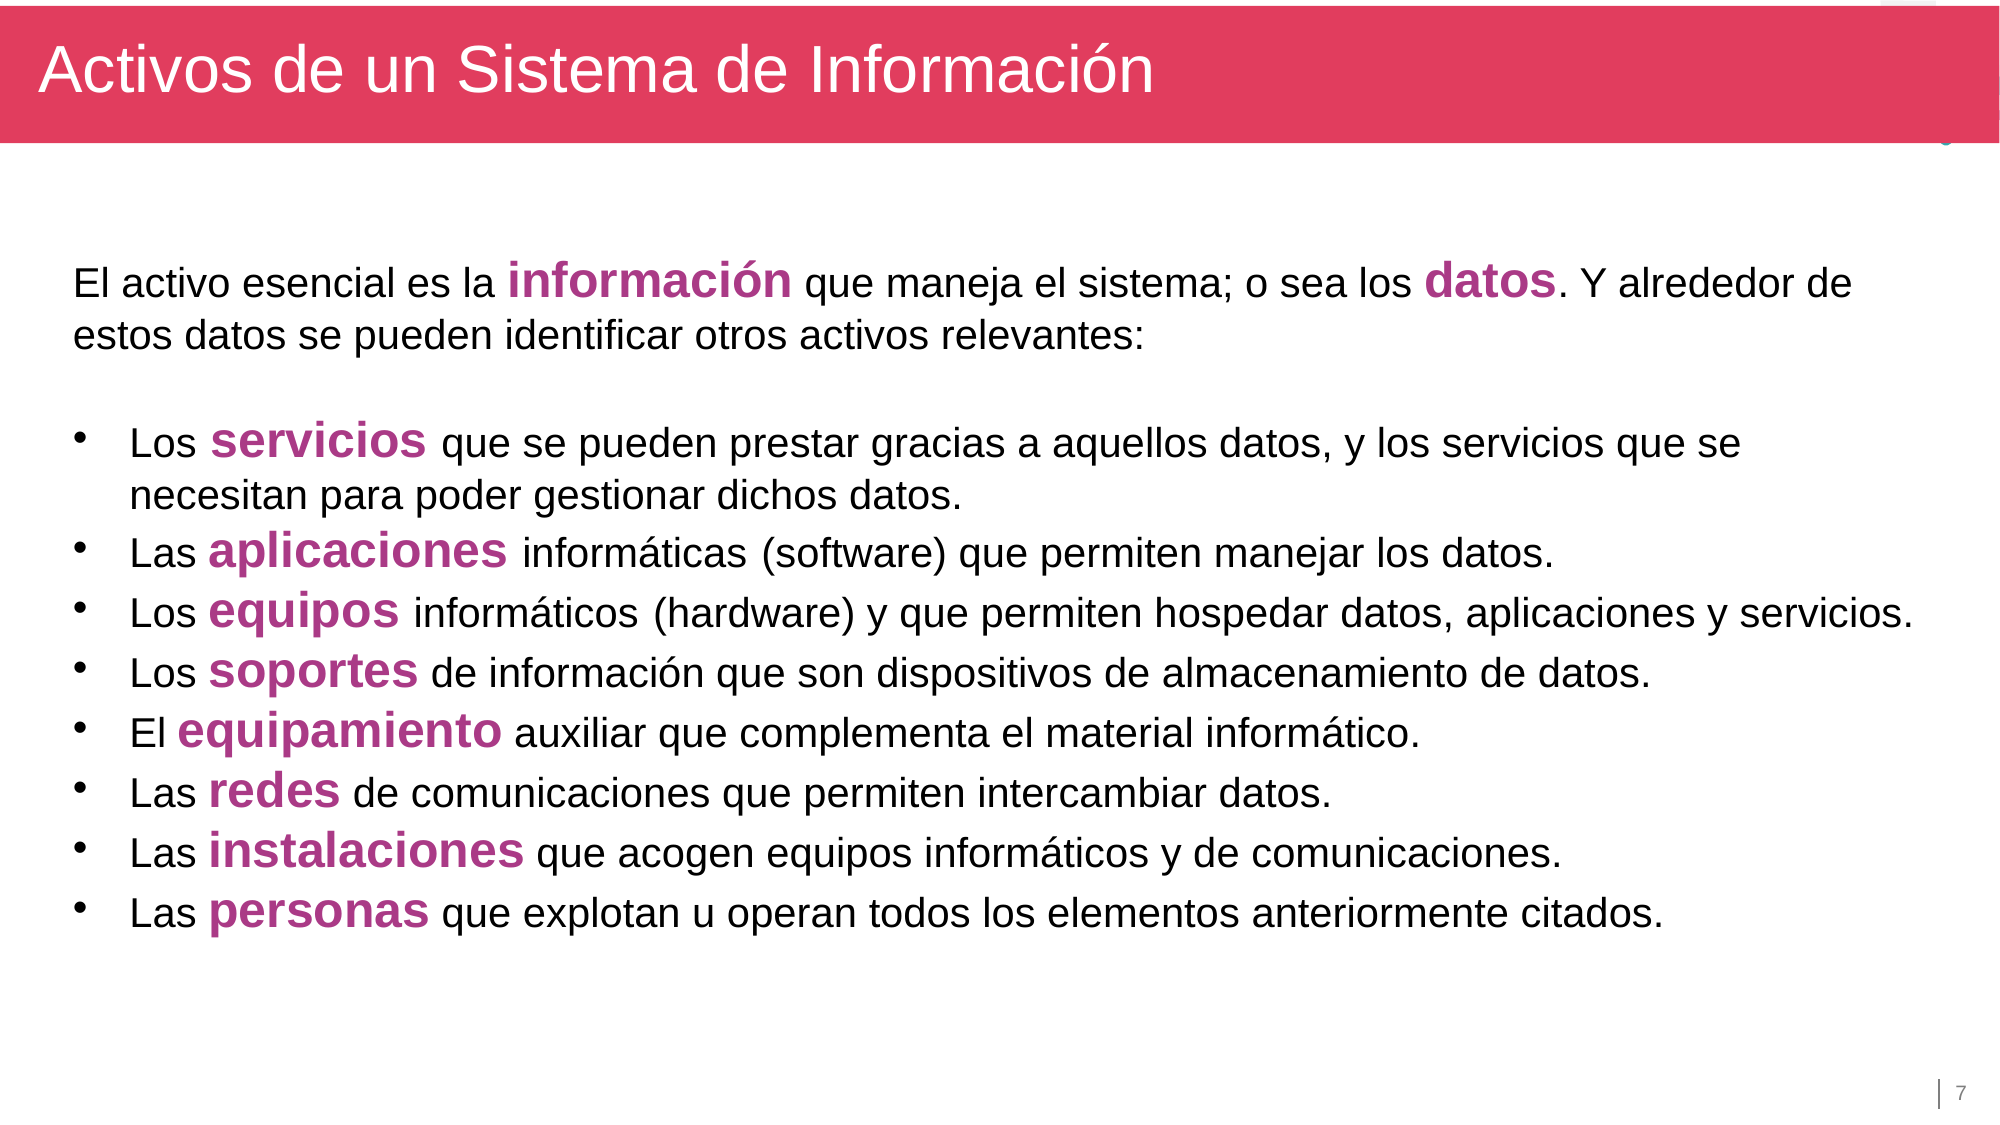

Activos de un Sistema de Información
TÍTULO SECCIÓN
TÍTULO
El activo esencial es la información que maneja el sistema; o sea los datos. Y alrededor de estos datos se pueden identificar otros activos relevantes:

Los servicios que se pueden prestar gracias a aquellos datos, y los servicios que se necesitan para poder gestionar dichos datos.
Las aplicaciones informáticas (software) que permiten manejar los datos.
Los equipos informáticos (hardware) y que permiten hospedar datos, aplicaciones y servicios.
Los soportes de información que son dispositivos de almacenamiento de datos.
El equipamiento auxiliar que complementa el material informático.
Las redes de comunicaciones que permiten intercambiar datos.
Las instalaciones que acogen equipos informáticos y de comunicaciones.
Las personas que explotan u operan todos los elementos anteriormente citados.